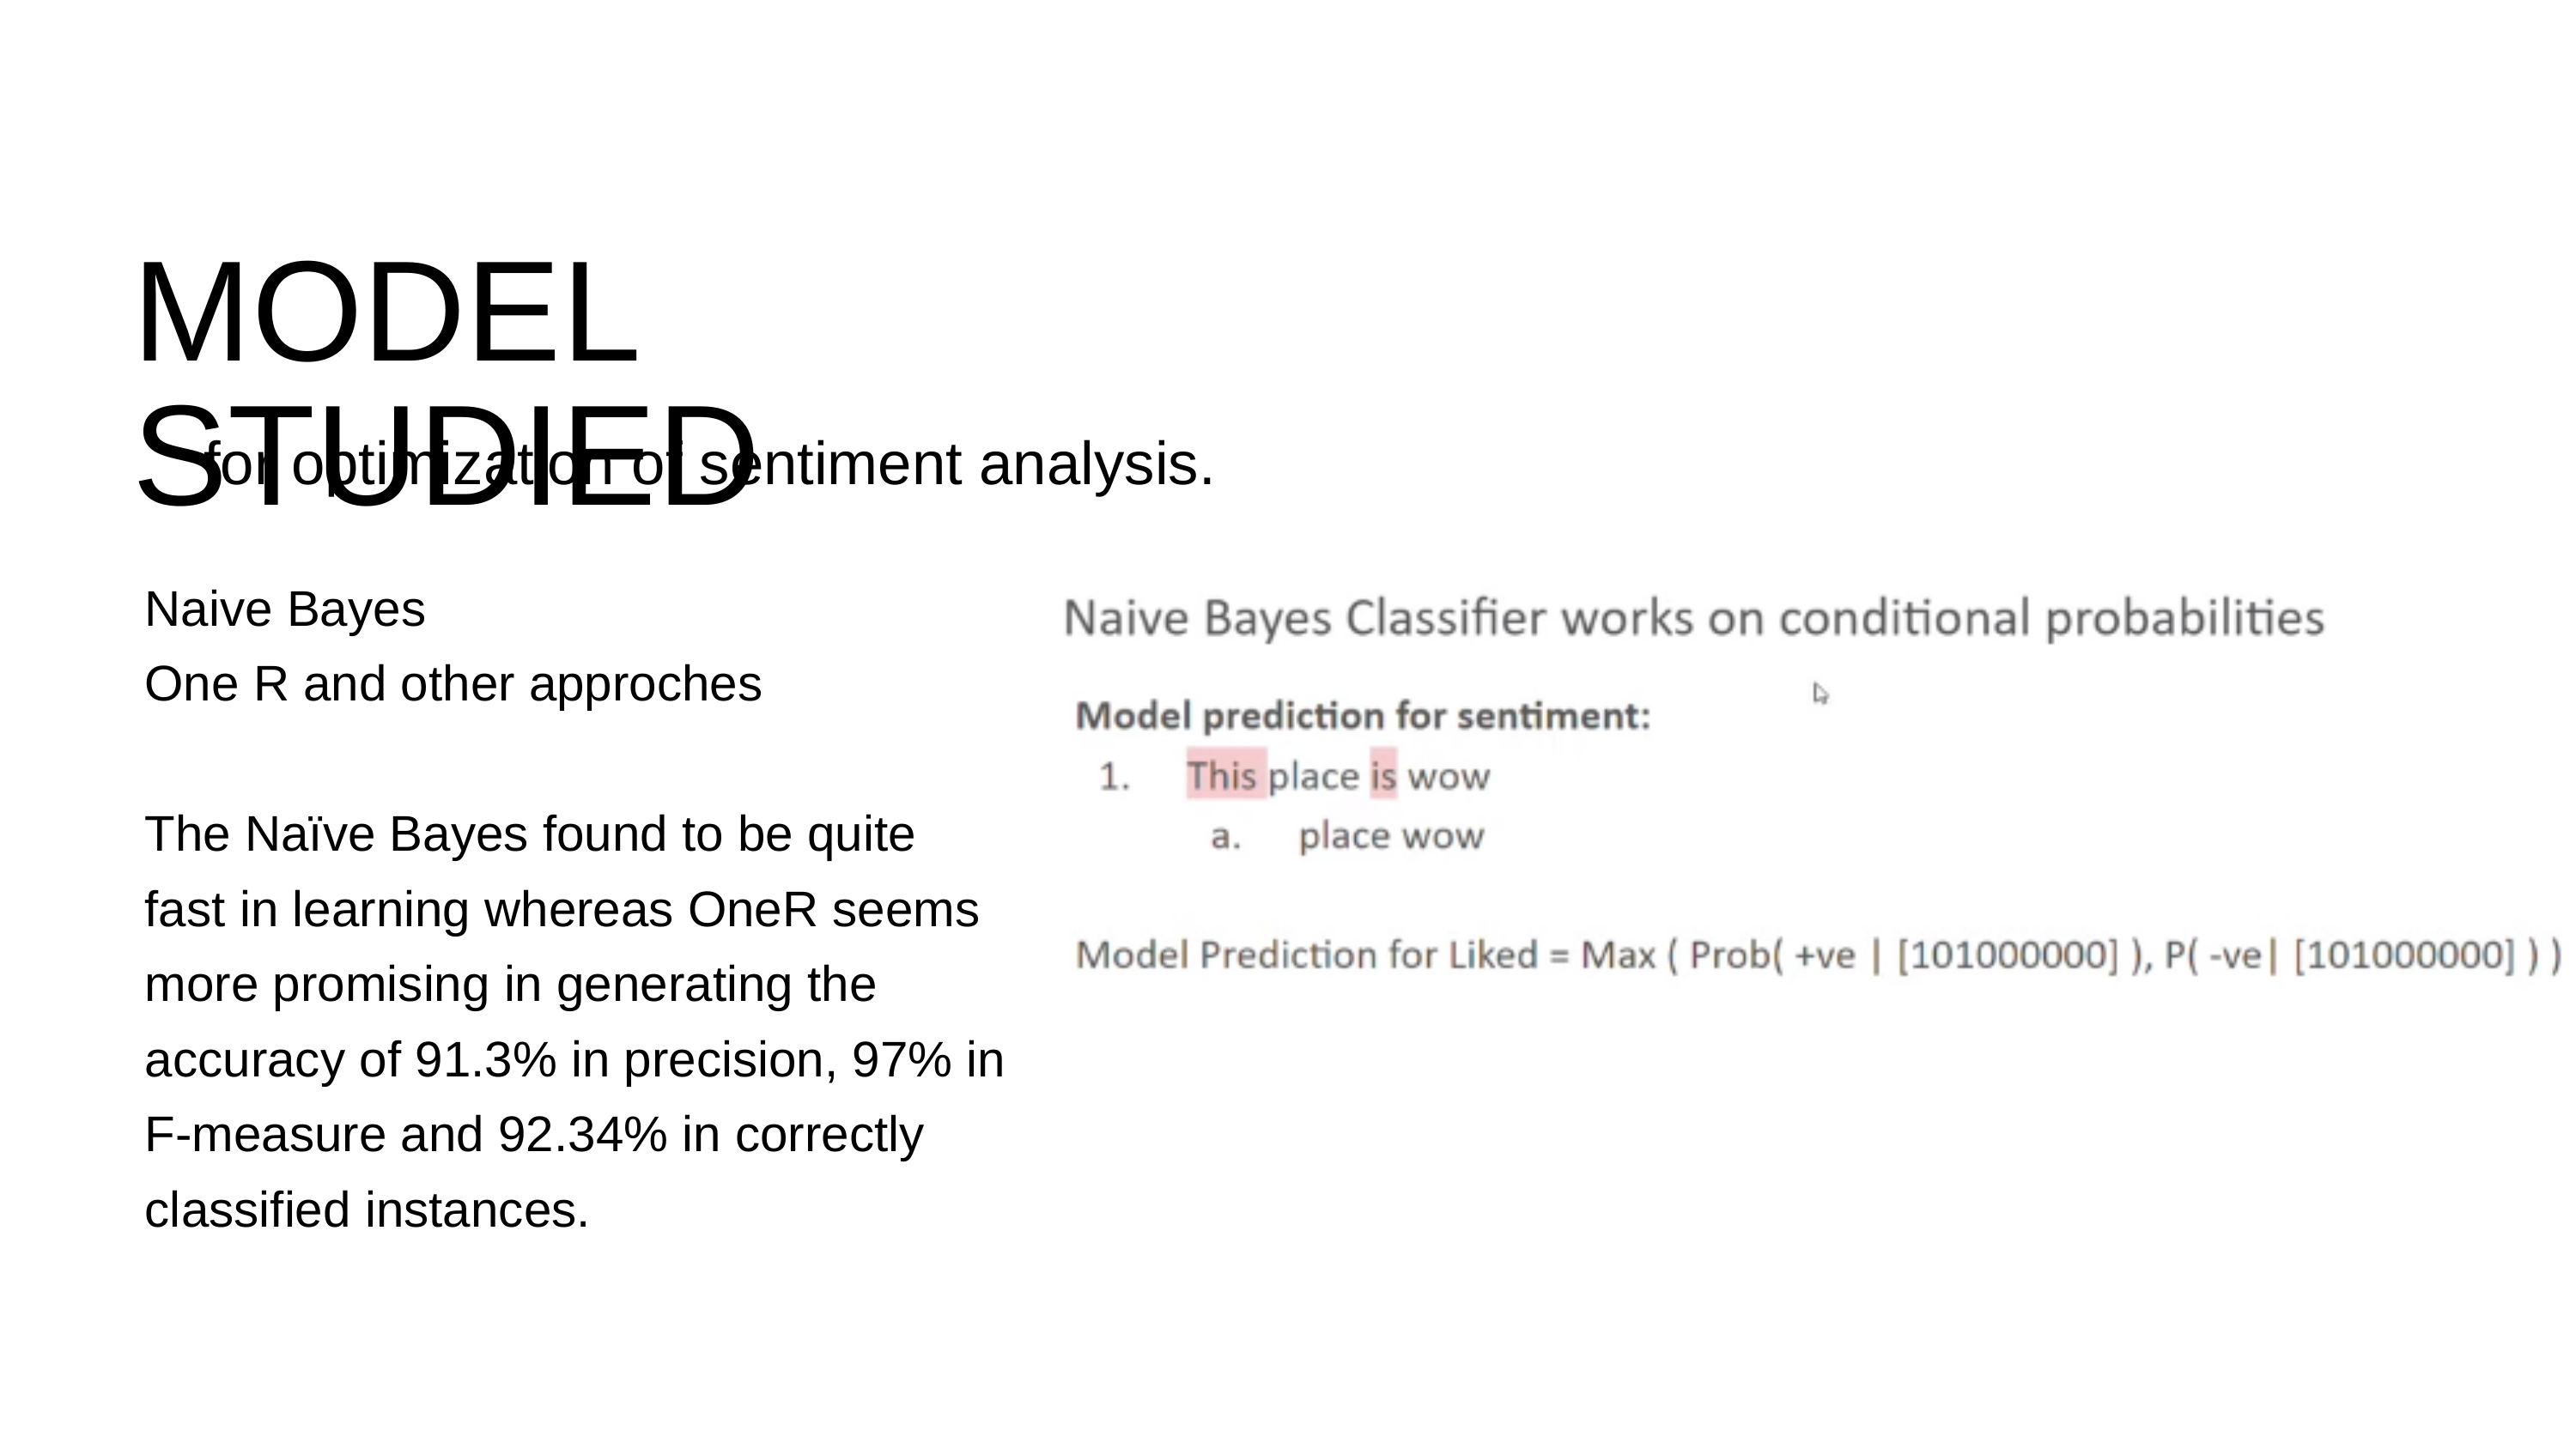

MODEL STUDIED
for optimization of sentiment analysis.
Naive Bayes
One R and other approches

The Naïve Bayes found to be quite fast in learning whereas OneR seems more promising in generating the accuracy of 91.3% in precision, 97% in F-measure and 92.34% in correctly classified instances.